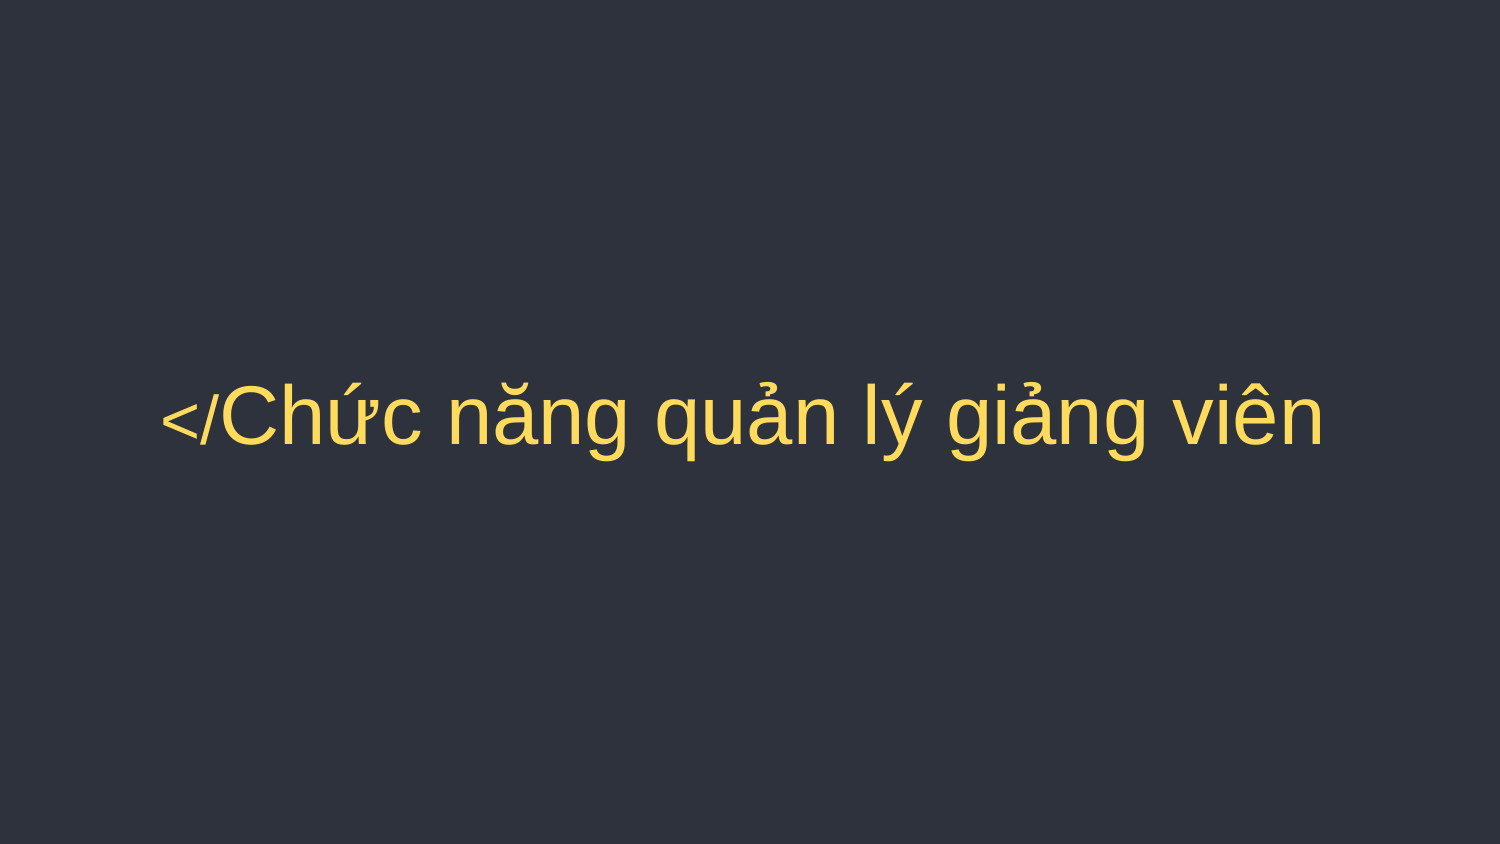

# </Chức năng quản lý giảng viên